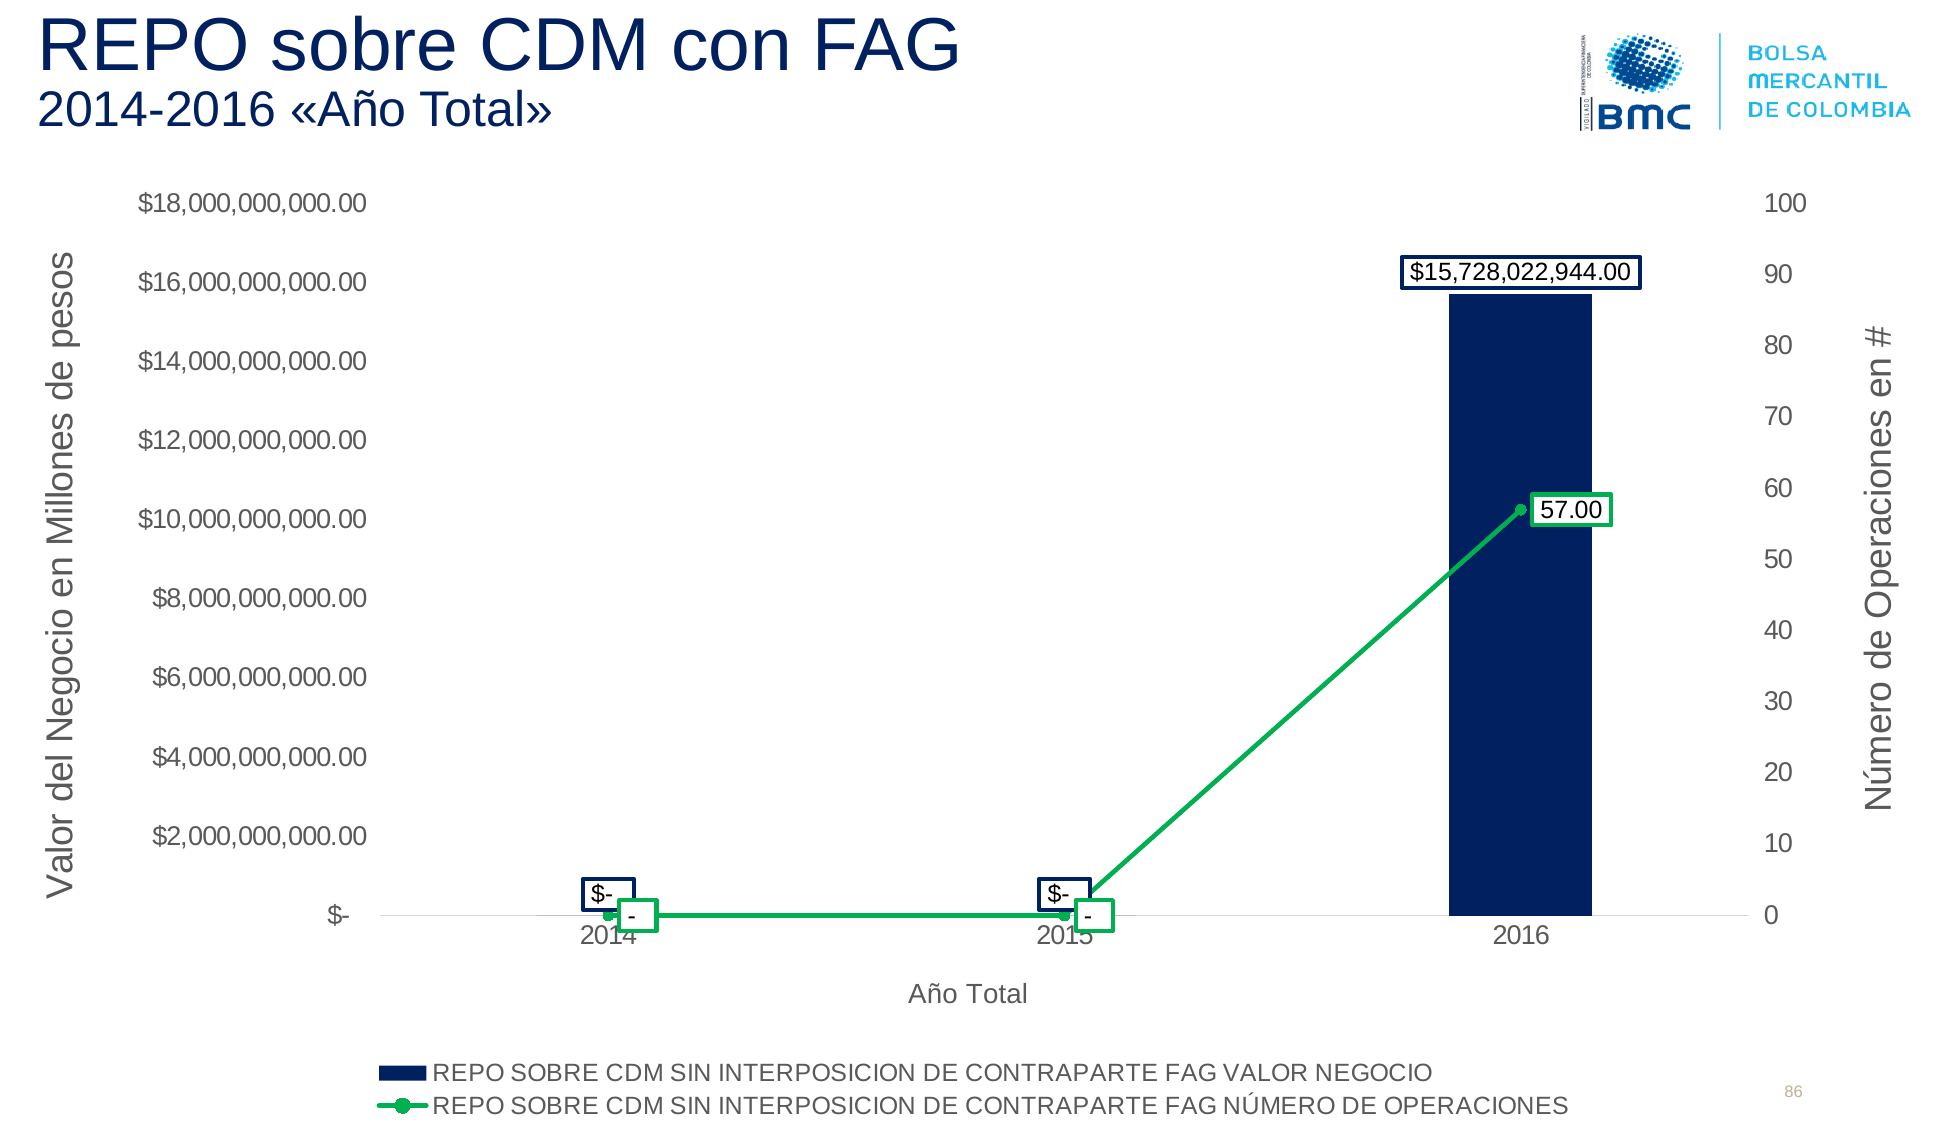

REPO sobre CDM con FAG
2014-2016 «Año Total»

### Chart

| Category | REPO SOBRE CDM SIN INTERPOSICION DE CONTRAPARTE FAG VALOR NEGOCIO | REPO SOBRE CDM SIN INTERPOSICION DE CONTRAPARTE FAG NÚMERO DE OPERACIONES |
|---|---|---|
| 2014 | None | None |
| 2015 | None | None |
| 2016 | 15728022944.0 | 57.0 |